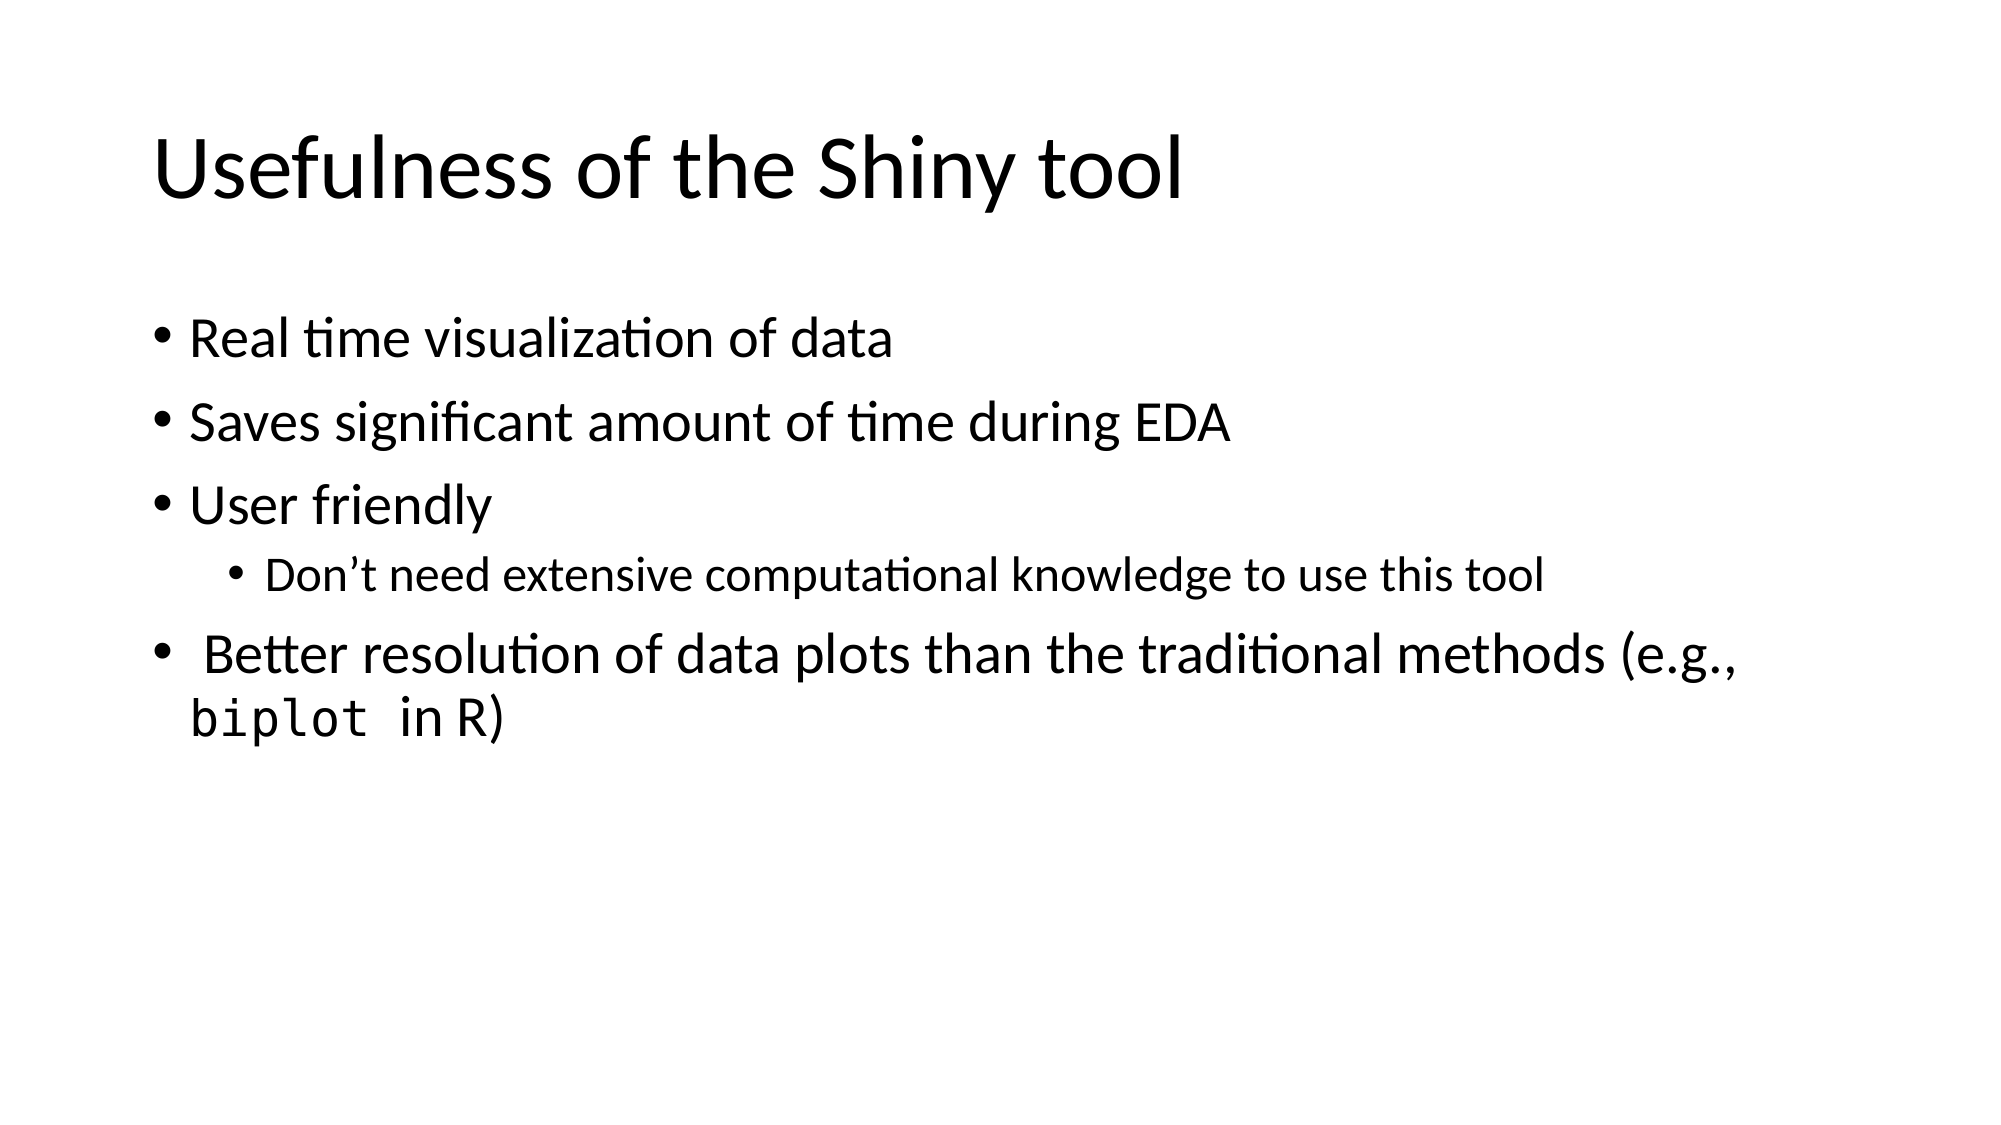

# Usefulness of the Shiny tool
Real time visualization of data
Saves significant amount of time during EDA
User friendly
Don’t need extensive computational knowledge to use this tool
 Better resolution of data plots than the traditional methods (e.g., biplot in R)